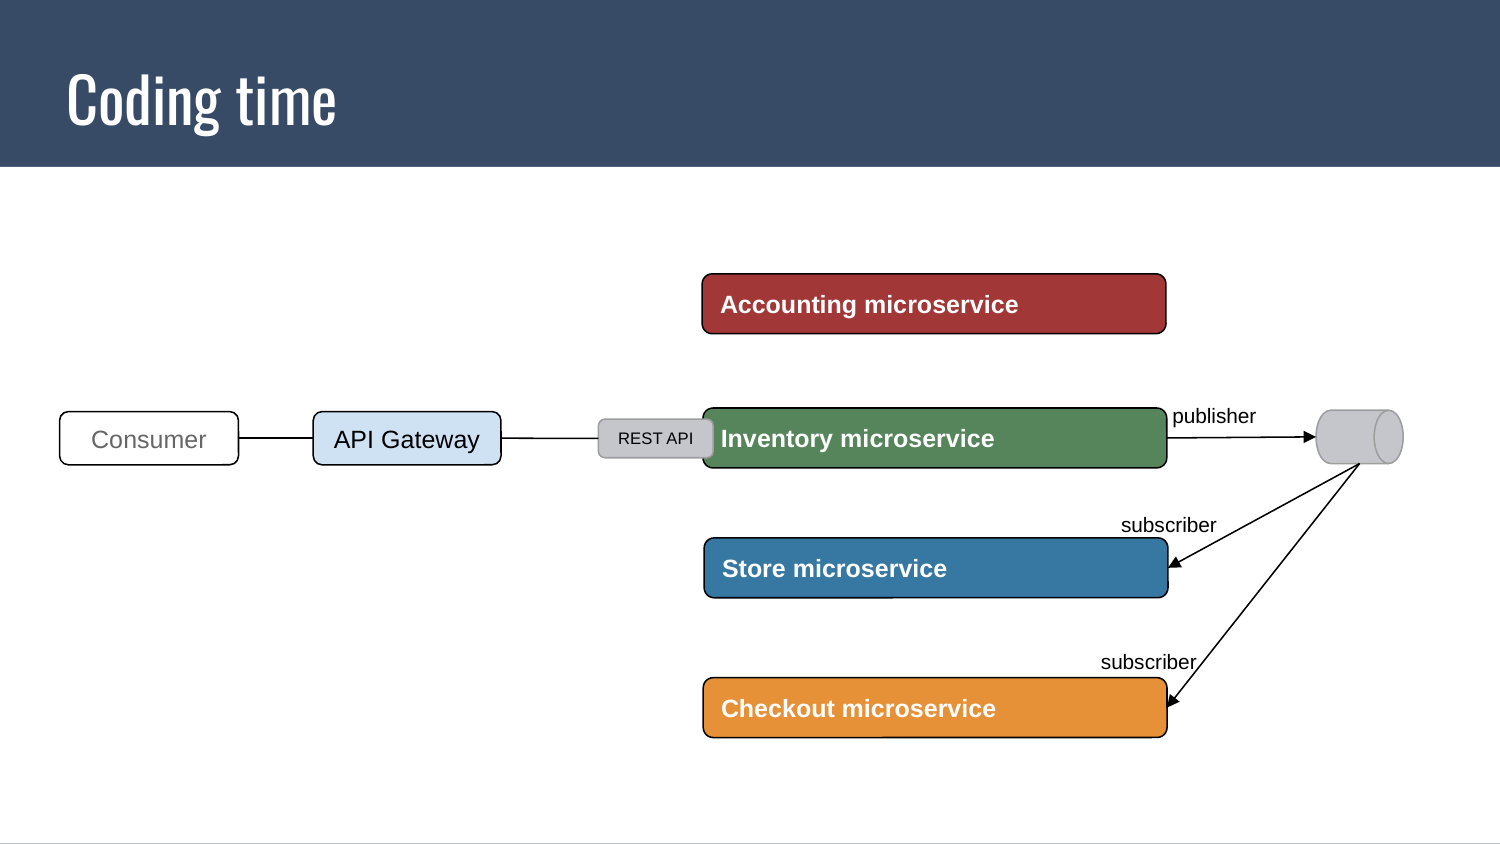

# Coding time

Accounting microservice
publisher
Inventory microservice

Consumer
API Gateway
REST API
subscriber
Store microservice
subscriber
Checkout microservice